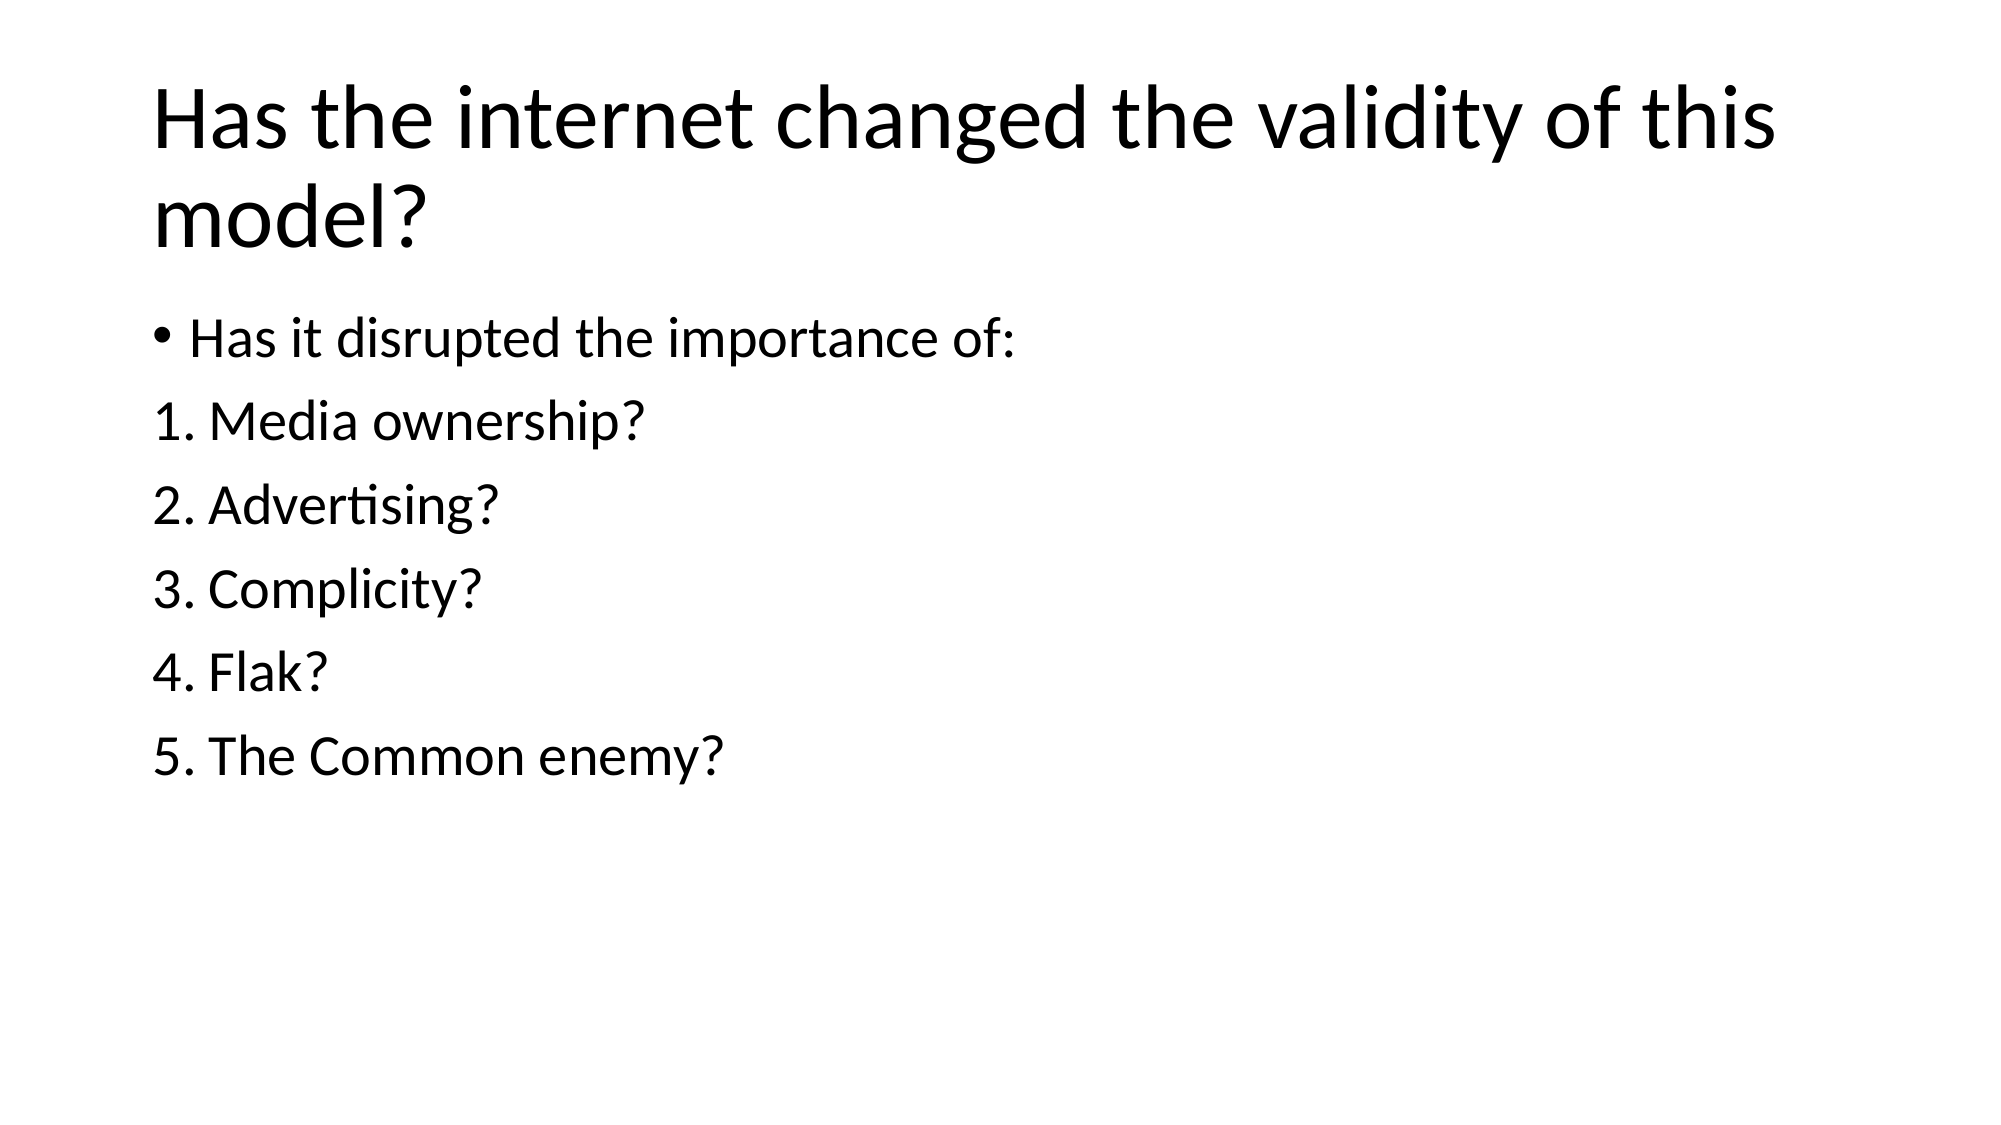

# Has the internet changed the validity of this model?
Has it disrupted the importance of:
Media ownership?
Advertising?
Complicity?
Flak?
The Common enemy?